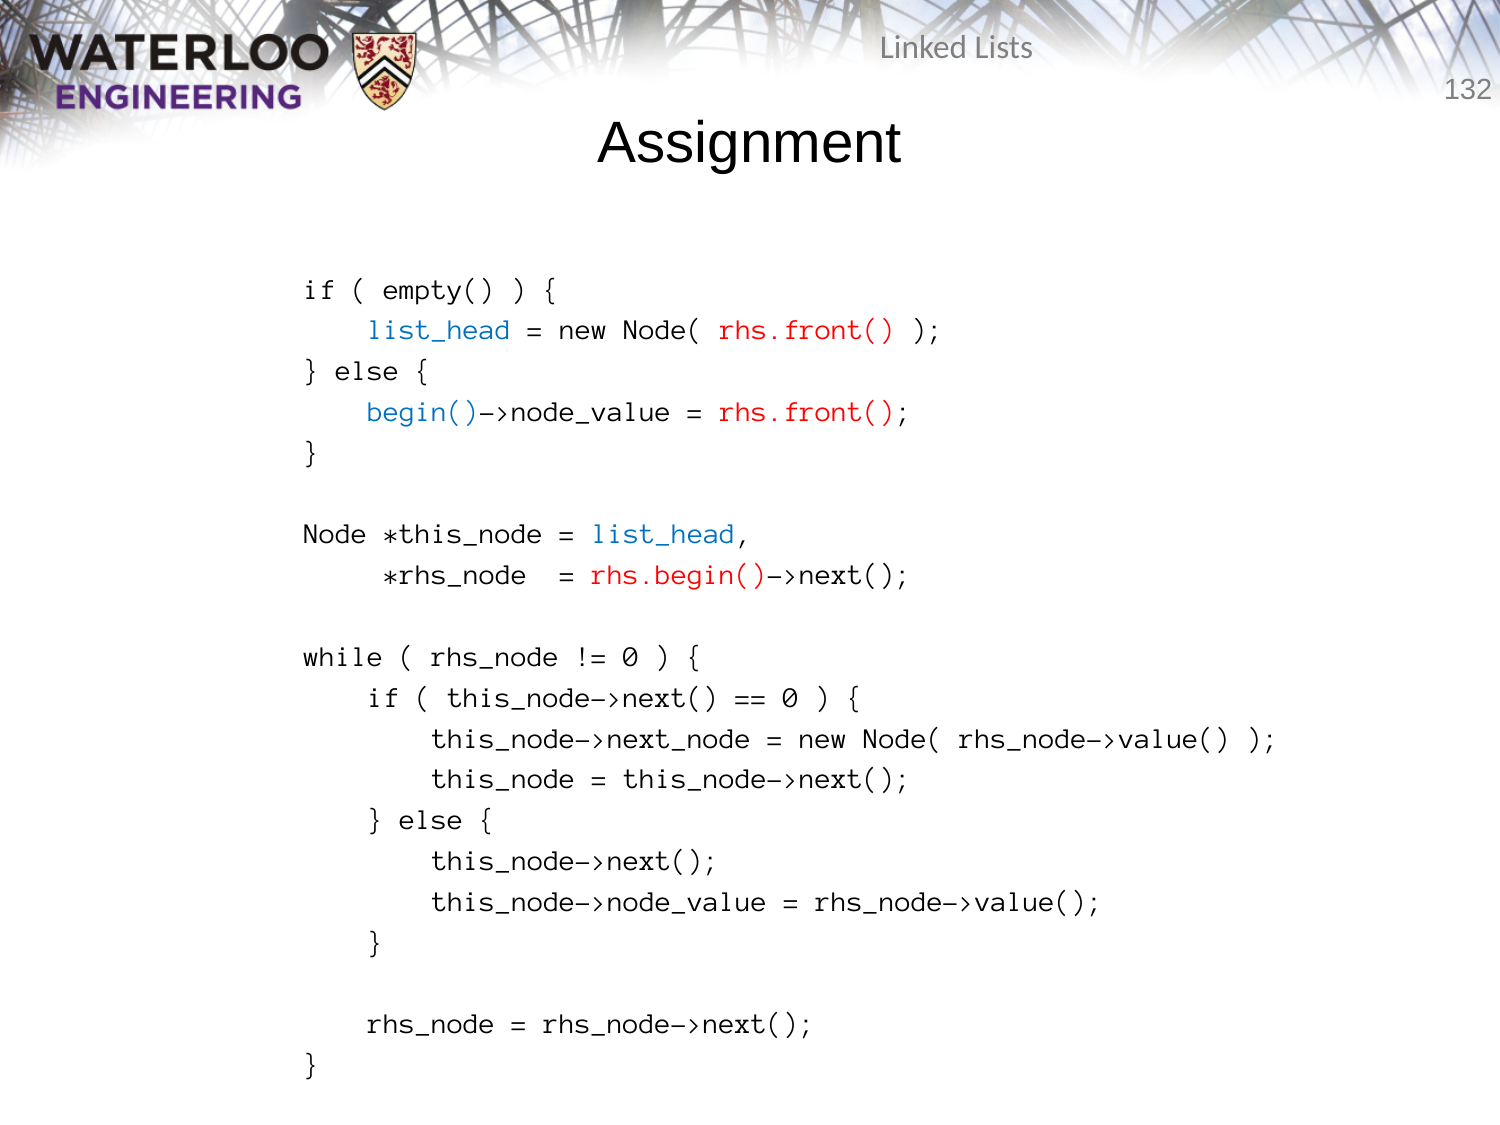

# Assignment
    if ( empty() ) {
        list_head = new Node( rhs.front() );
    } else {
        begin()->node_value = rhs.front();
    }

    Node *this_node = list_head,
         *rhs_node  = rhs.begin()->next();

    while ( rhs_node != 0 ) {
        if ( this_node->next() == 0 ) {
            this_node->next_node = new Node( rhs_node->value() );
            this_node = this_node->next();
        } else {
            this_node->next();
            this_node->node_value = rhs_node->value();
        }

        rhs_node = rhs_node->next();
    }